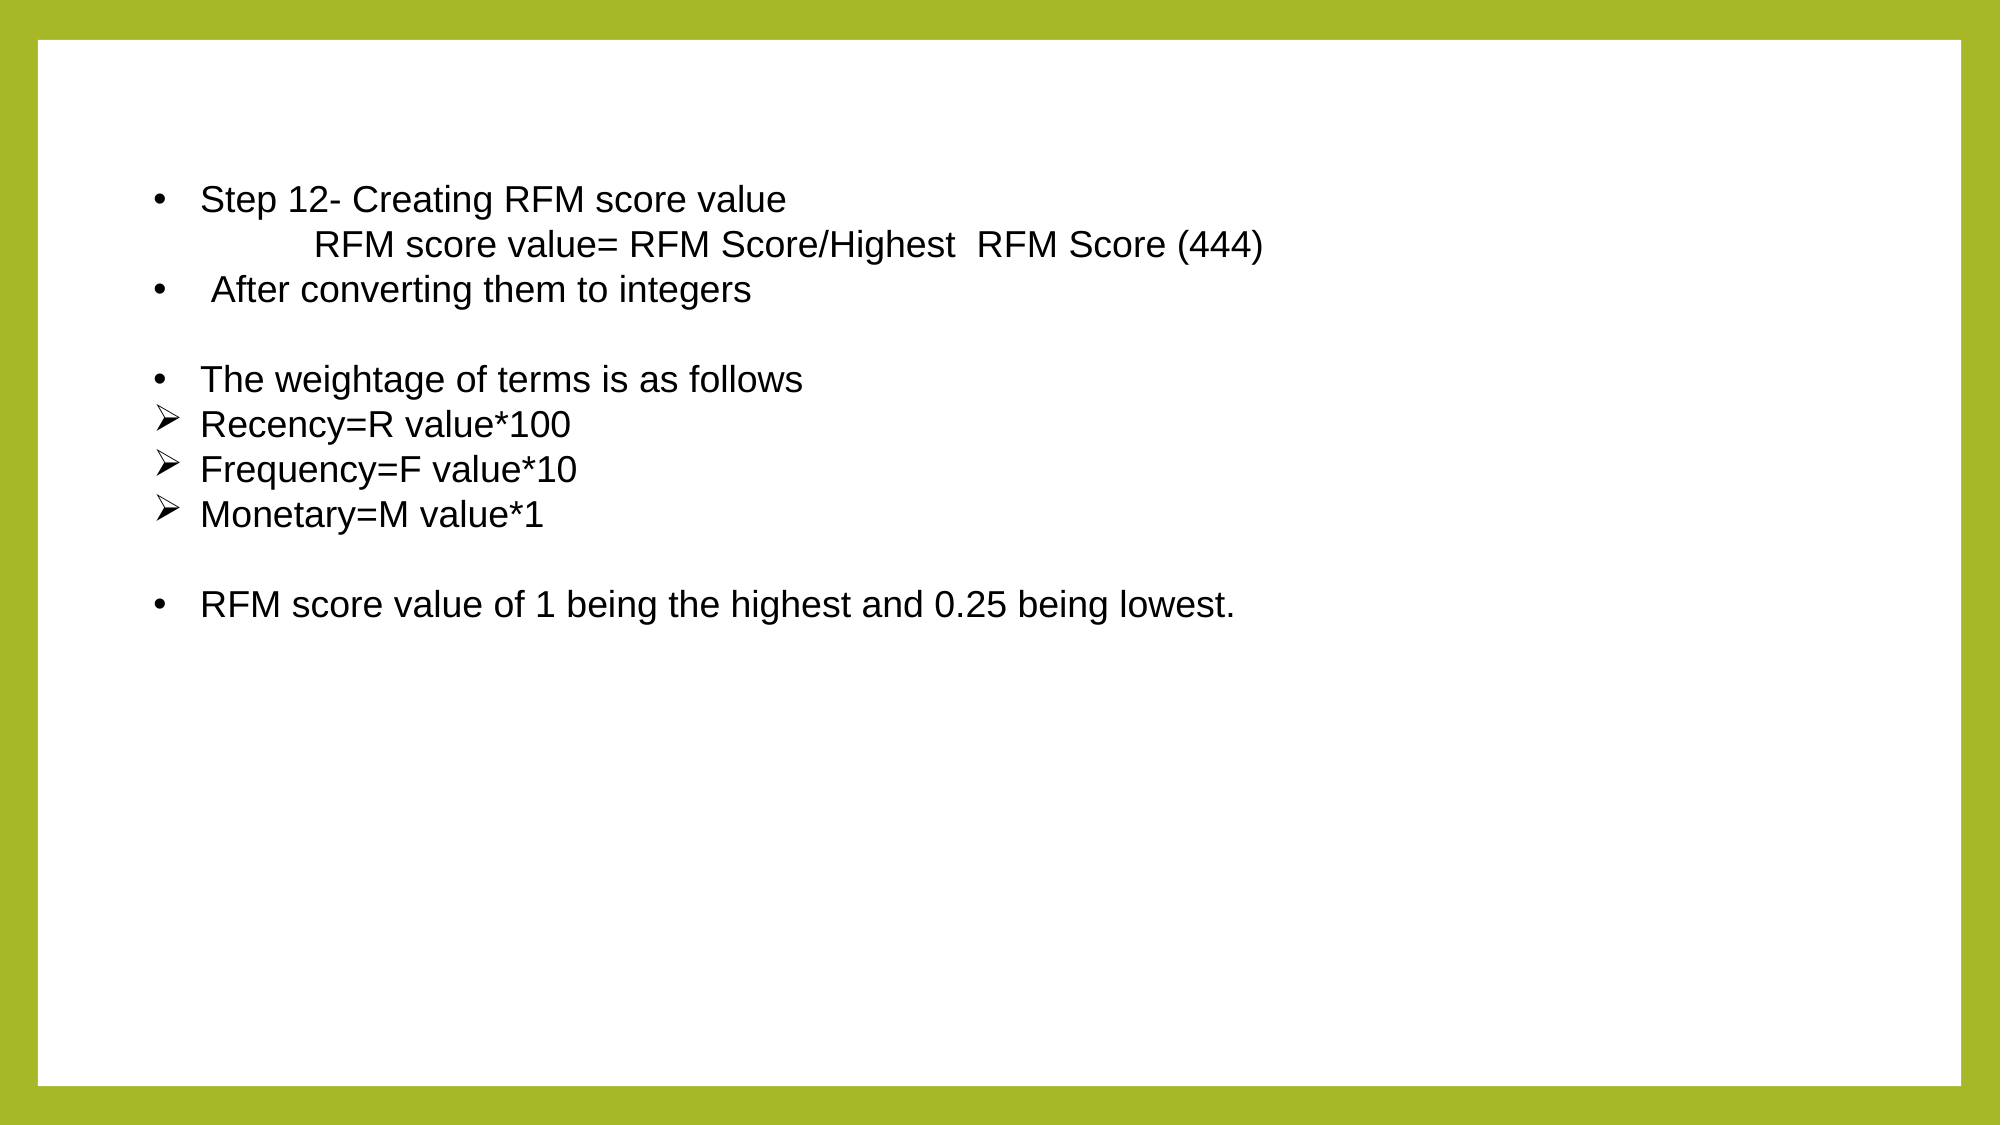

Step 12- Creating RFM score value
	 RFM score value= RFM Score/Highest  RFM Score (444)
 After converting them to integers

The weightage of terms is as follows
Recency=R value*100
Frequency=F value*10
Monetary=M value*1

RFM score value of 1 being the highest and 0.25 being lowest.